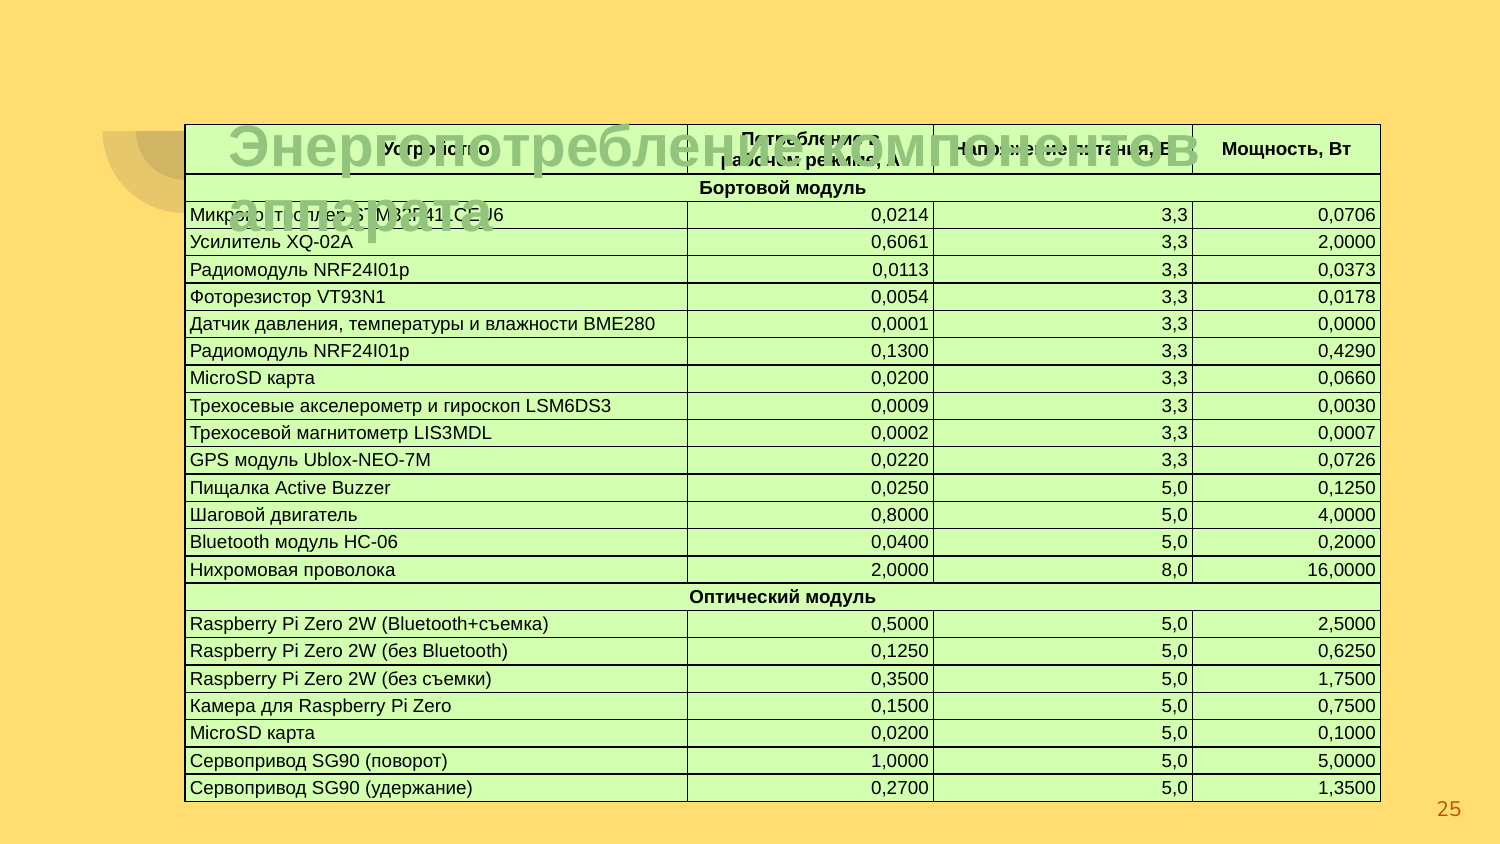

# Энергопотребление компонентов аппарата
| Устройство | Потребление в рабочем режиме, А | Напряжение питания, В | Мощность, Вт |
| --- | --- | --- | --- |
| Бортовой модуль |  |  |  |
| Микроконтроллер STM32F411CEU6 | 0,0214 | 3,3 | 0,0706 |
| Усилитель XQ-02A | 0,6061 | 3,3 | 2,0000 |
| Радиомодуль NRF24I01p | 0,0113 | 3,3 | 0,0373 |
| Фоторезистор VT93N1 | 0,0054 | 3,3 | 0,0178 |
| Датчик давления, температуры и влажности BME280 | 0,0001 | 3,3 | 0,0000 |
| Радиомодуль NRF24I01p | 0,1300 | 3,3 | 0,4290 |
| МicroSD карта | 0,0200 | 3,3 | 0,0660 |
| Трехосевые акселерометр и гироскоп LSM6DS3 | 0,0009 | 3,3 | 0,0030 |
| Трехосевой магнитометр LIS3MDL | 0,0002 | 3,3 | 0,0007 |
| GPS модуль Ublox-NEO-7M | 0,0220 | 3,3 | 0,0726 |
| Пищалка Active Buzzer | 0,0250 | 5,0 | 0,1250 |
| Шаговой двигатель | 0,8000 | 5,0 | 4,0000 |
| Bluetooth модуль HC-06 | 0,0400 | 5,0 | 0,2000 |
| Нихромовая проволока | 2,0000 | 8,0 | 16,0000 |
| Оптический модуль |  |  |  |
| Raspberry Pi Zero 2W (Bluetooth+съемка) | 0,5000 | 5,0 | 2,5000 |
| Raspberry Pi Zero 2W (без Bluetooth) | 0,1250 | 5,0 | 0,6250 |
| Raspberry Pi Zero 2W (без съемки) | 0,3500 | 5,0 | 1,7500 |
| Камера для Raspberry Pi Zero | 0,1500 | 5,0 | 0,7500 |
| МicroSD карта | 0,0200 | 5,0 | 0,1000 |
| Сервопривод SG90 (поворот) | 1,0000 | 5,0 | 5,0000 |
| Сервопривод SG90 (удержание) | 0,2700 | 5,0 | 1,3500 |
25